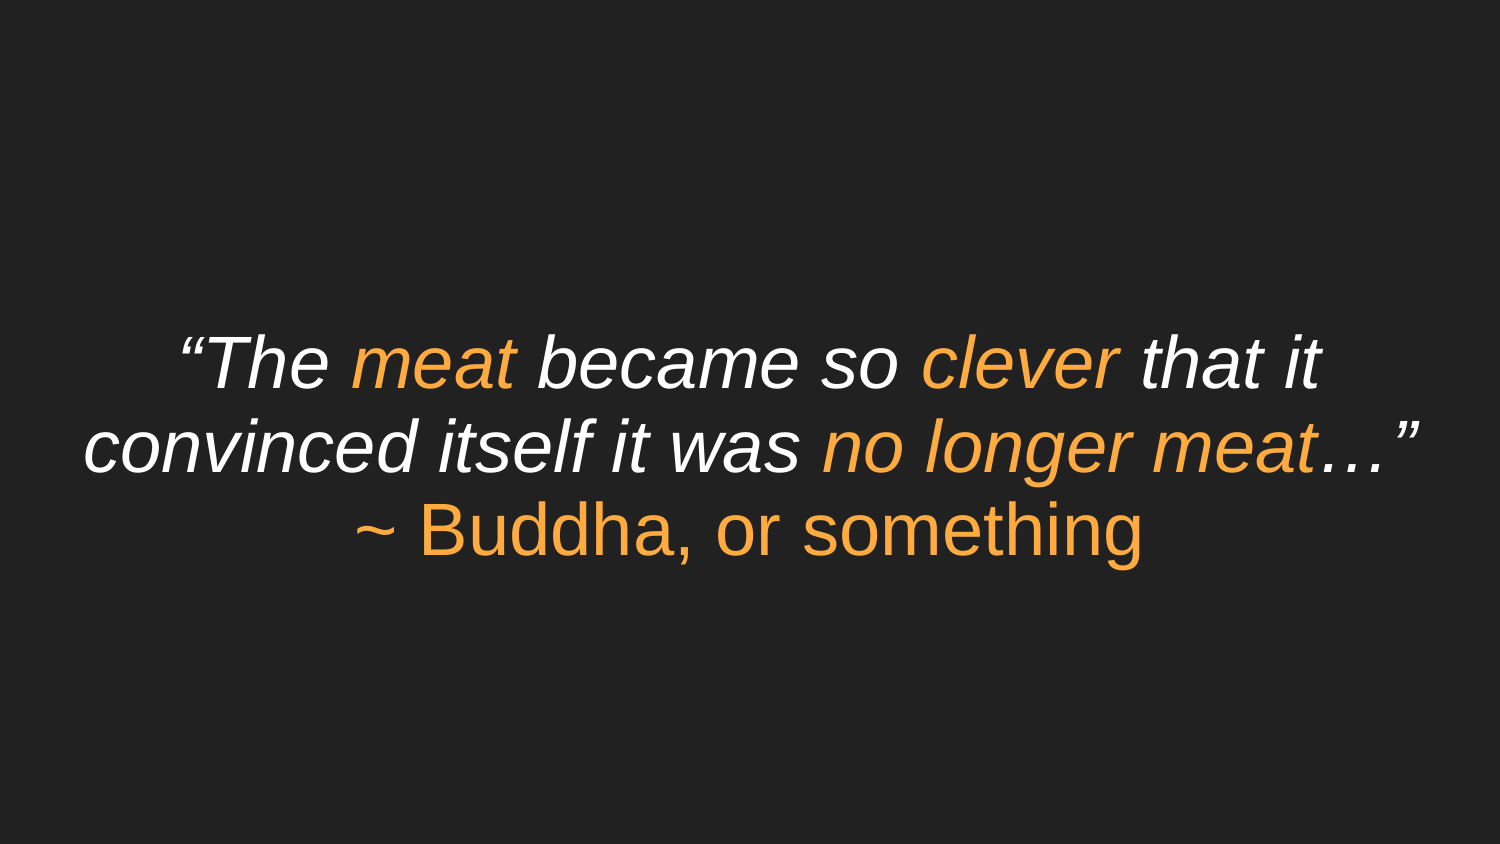

# “The meat became so clever that it convinced itself it was no longer meat…”
~ Buddha, or something